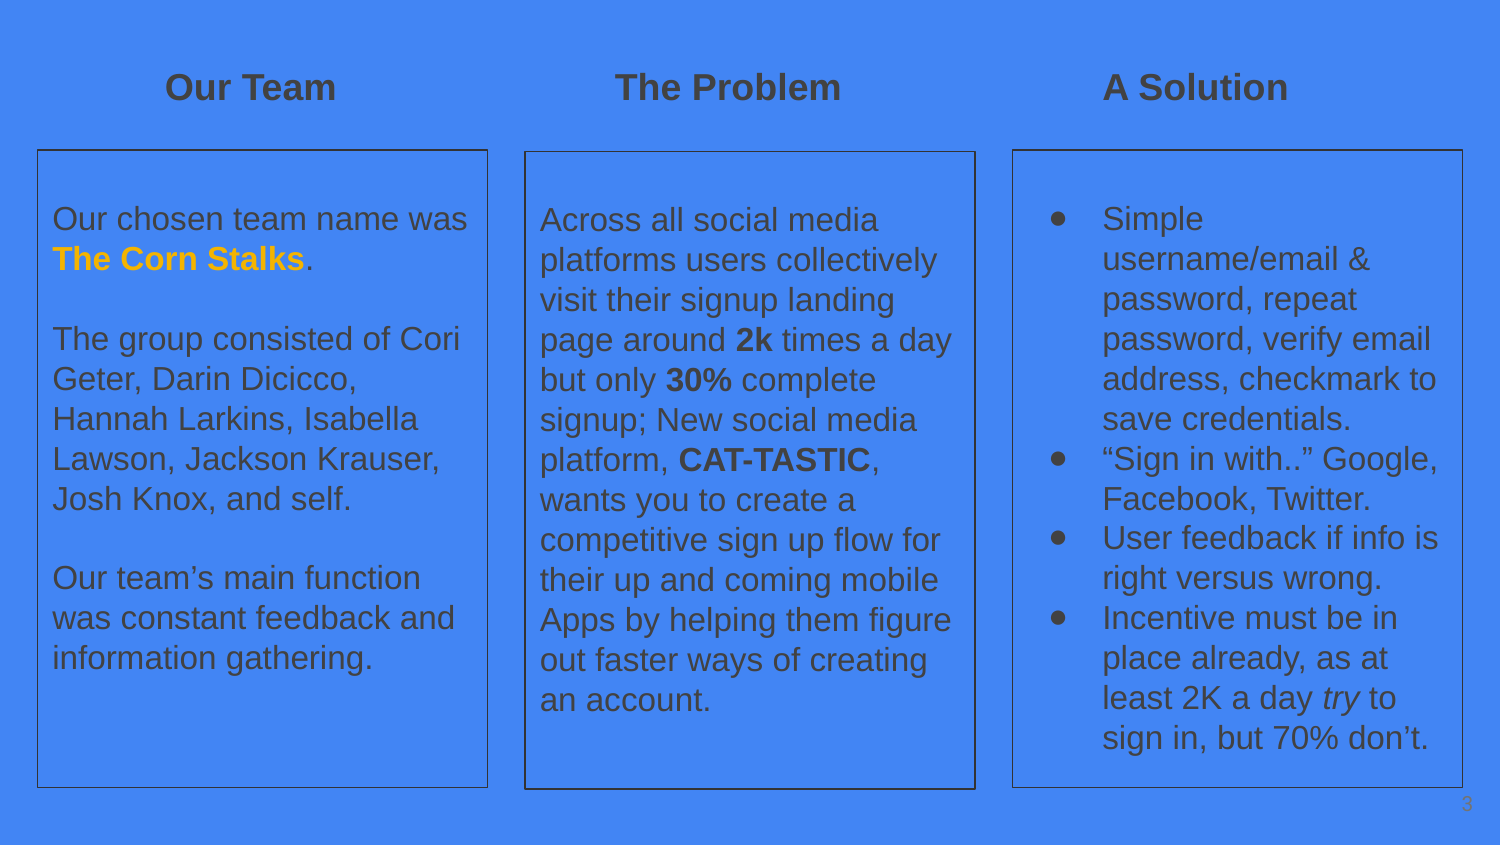

Our Team
The Problem
A Solution

Our chosen team name was The Corn Stalks.

The group consisted of Cori Geter, Darin Dicicco, Hannah Larkins, Isabella Lawson, Jackson Krauser, Josh Knox, and self.

Our team’s main function was constant feedback and information gathering.

Simple username/email & password, repeat password, verify email address, checkmark to save credentials.
“Sign in with..” Google, Facebook, Twitter.
User feedback if info is right versus wrong.
Incentive must be in place already, as at least 2K a day try to sign in, but 70% don’t.

Across all social media platforms users collectively visit their signup landing page around 2k times a day but only 30% complete signup; New social media platform, CAT-TASTIC, wants you to create a competitive sign up flow for their up and coming mobile Apps by helping them figure out faster ways of creating an account.
3